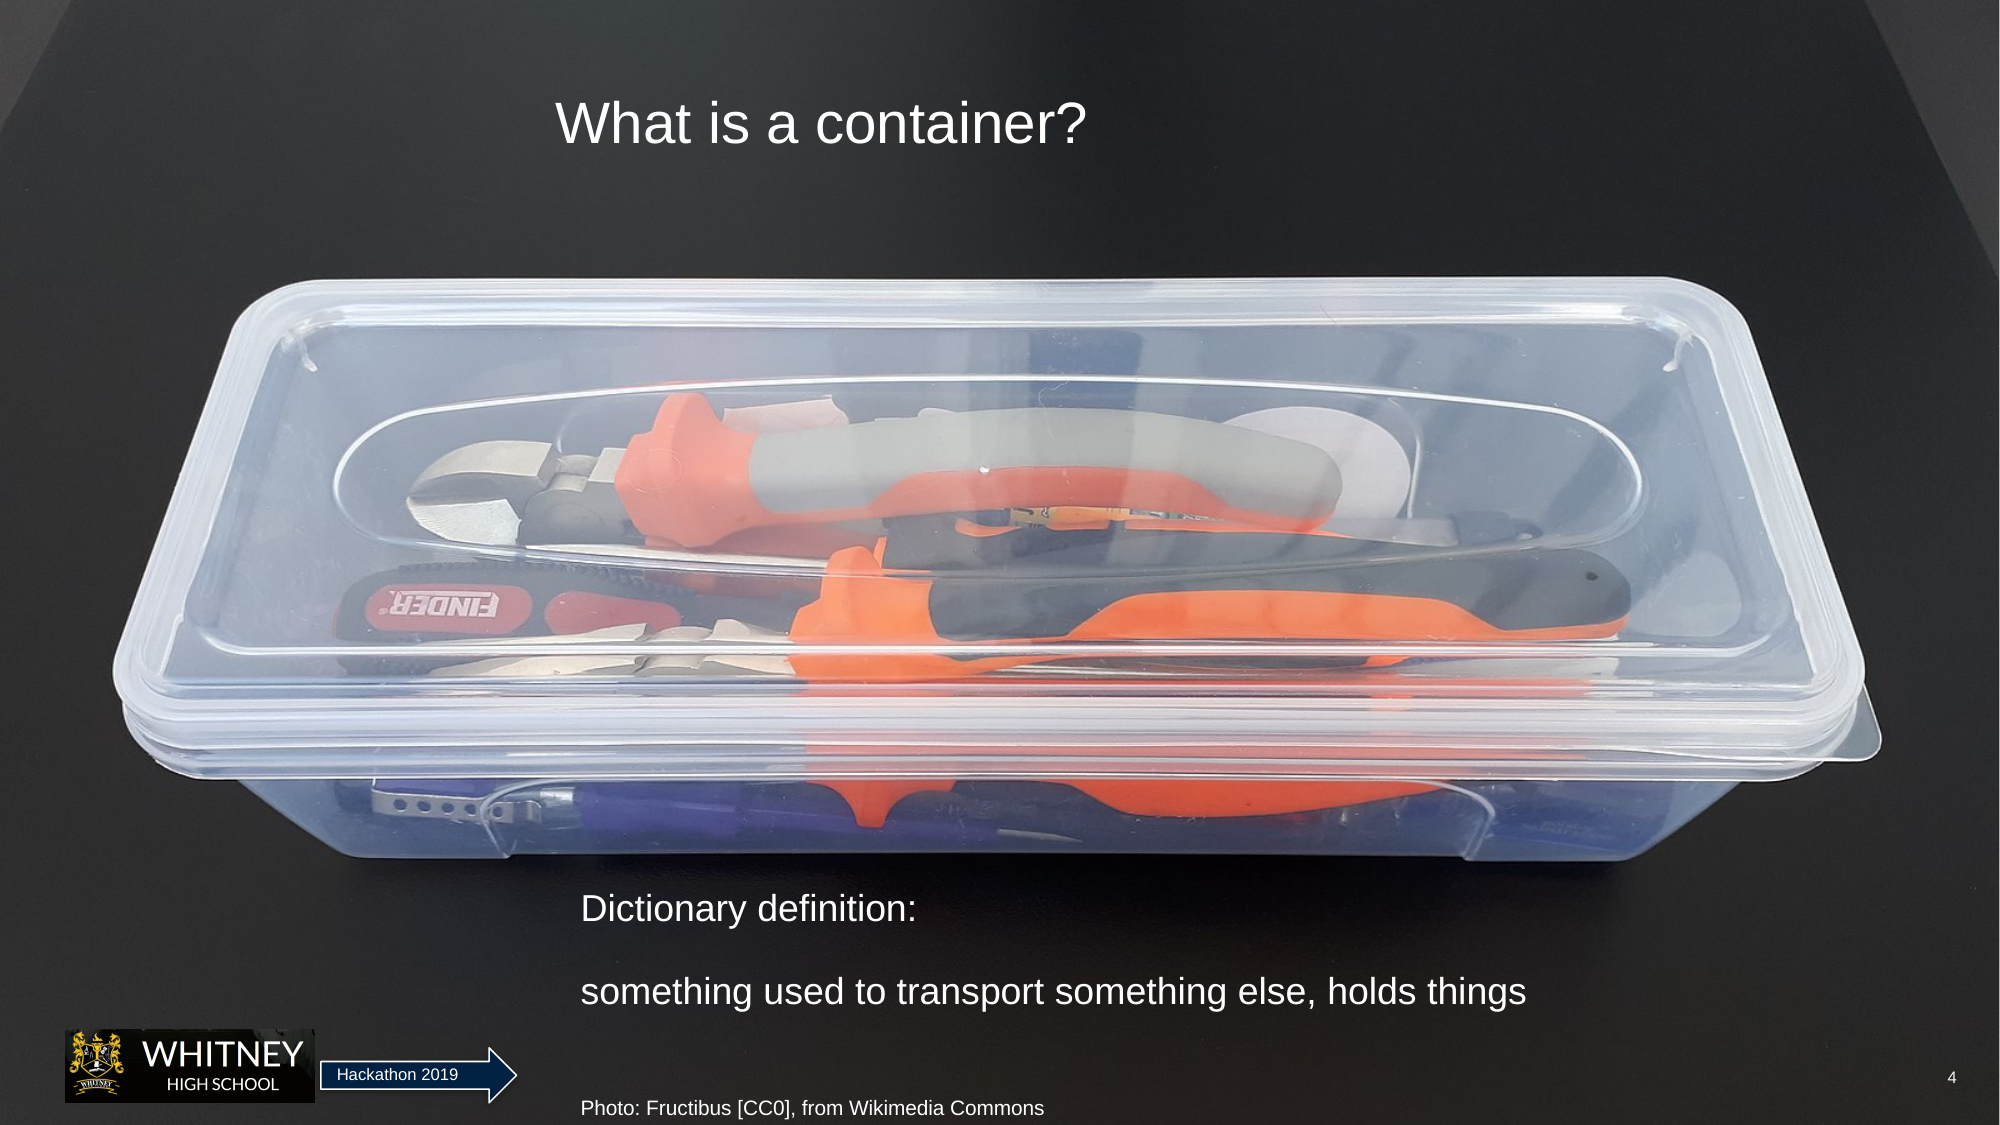

What is a container?
Dictionary definition:
something used to transport something else, holds things
Photo: Fructibus [CC0], from Wikimedia Commons